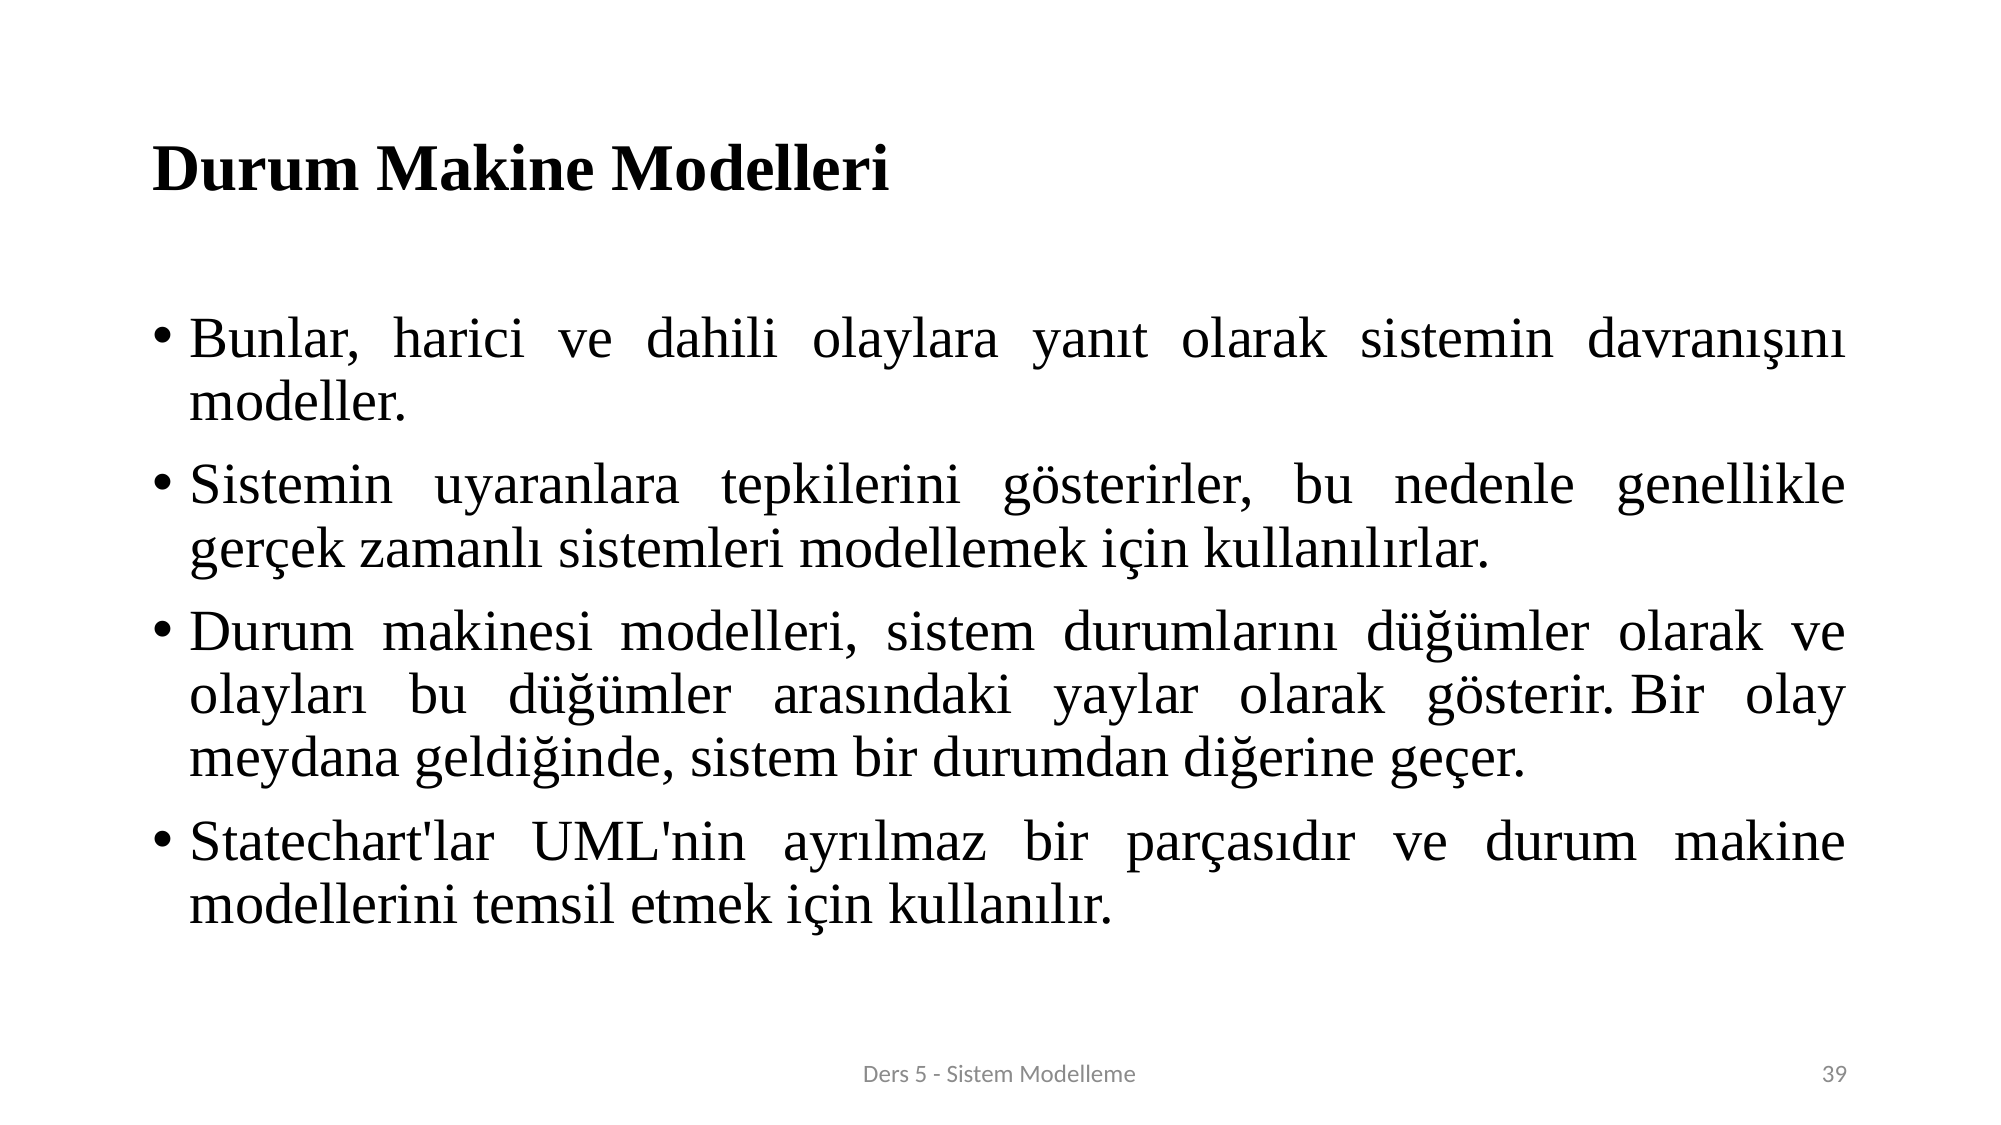

# Durum Makine Modelleri
Bunlar, harici ve dahili olaylara yanıt olarak sistemin davranışını modeller.
Sistemin uyaranlara tepkilerini gösterirler, bu nedenle genellikle gerçek zamanlı sistemleri modellemek için kullanılırlar.
Durum makinesi modelleri, sistem durumlarını düğümler olarak ve olayları bu düğümler arasındaki yaylar olarak gösterir. Bir olay meydana geldiğinde, sistem bir durumdan diğerine geçer.
Statechart'lar UML'nin ayrılmaz bir parçasıdır ve durum makine modellerini temsil etmek için kullanılır.
Ders 5 - Sistem Modelleme
39